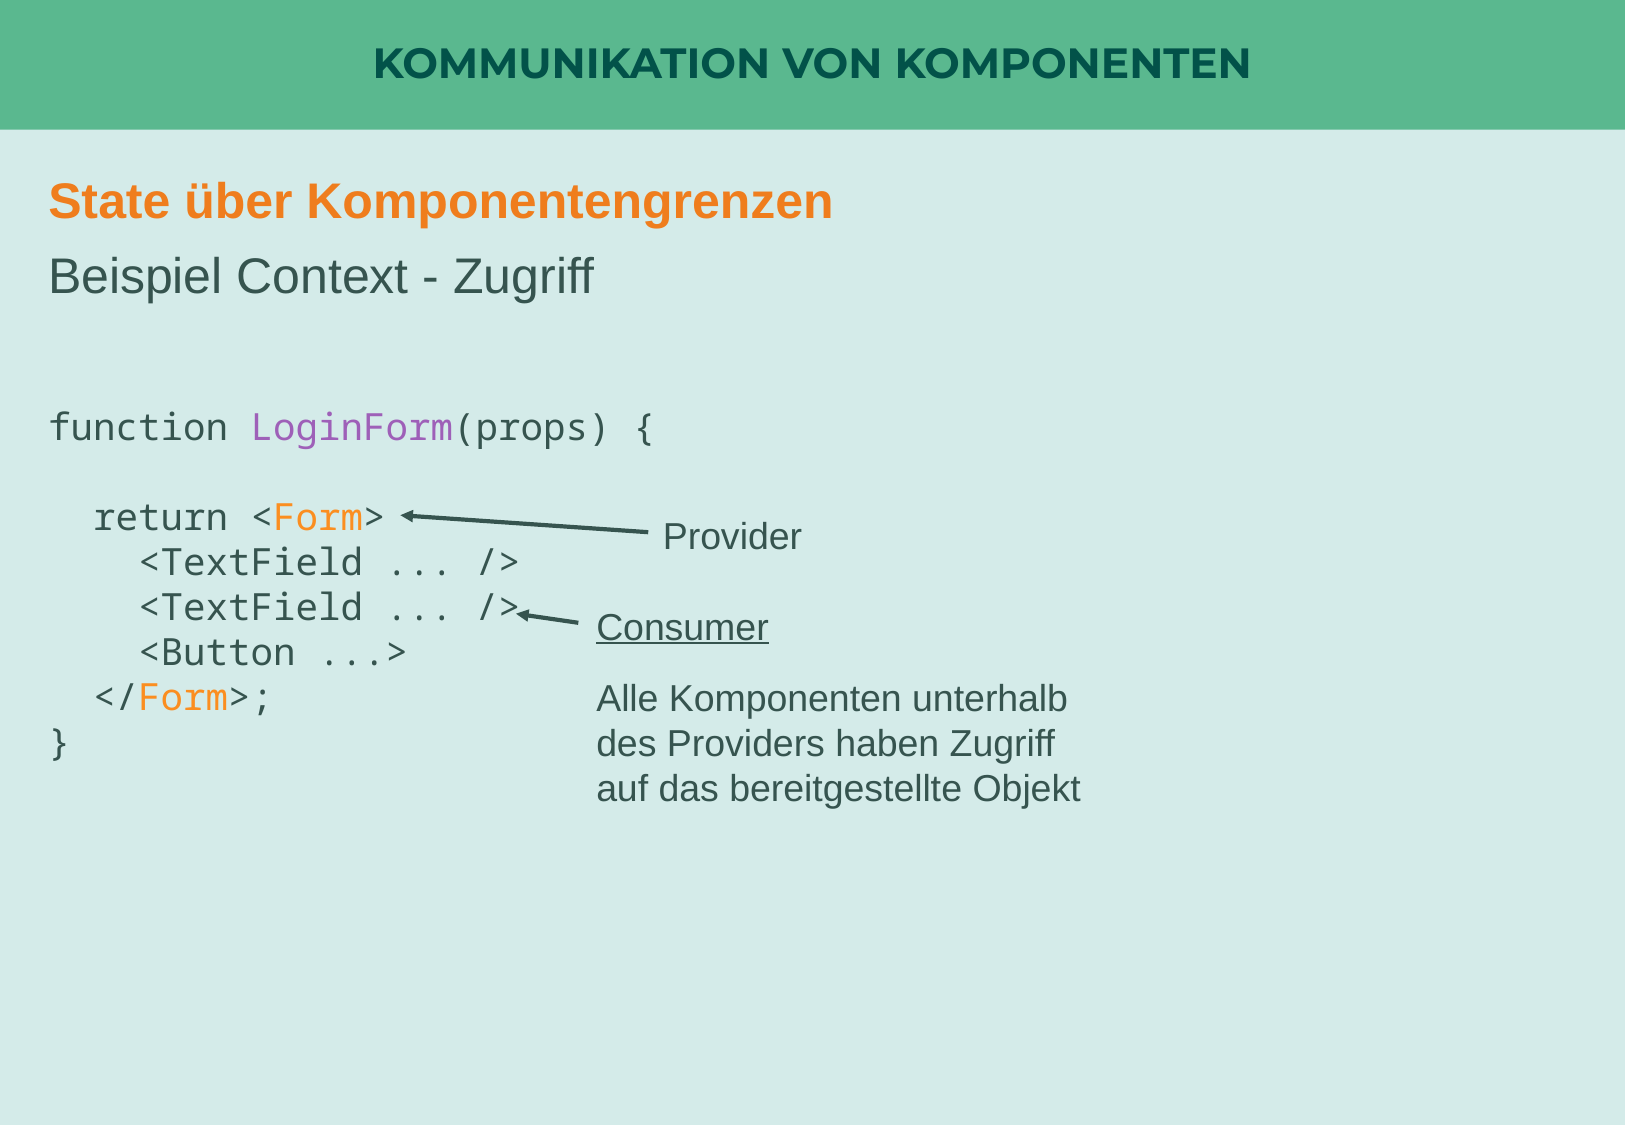

# Kommunikation von KOmponenten
State über Komponentengrenzen
Beispiel Context - Zugriff

function LoginForm(props) {

  return <Form>
    <TextField ... />
    <TextField ... />
    <Button ...>
  </Form>;
}
Provider
Beispiel: ChatPage oder Tabs

Beispiel: UserStatsPage für fetch ?
Consumer

Alle Komponenten unterhalb des Providers haben Zugriff auf das bereitgestellte Objekt